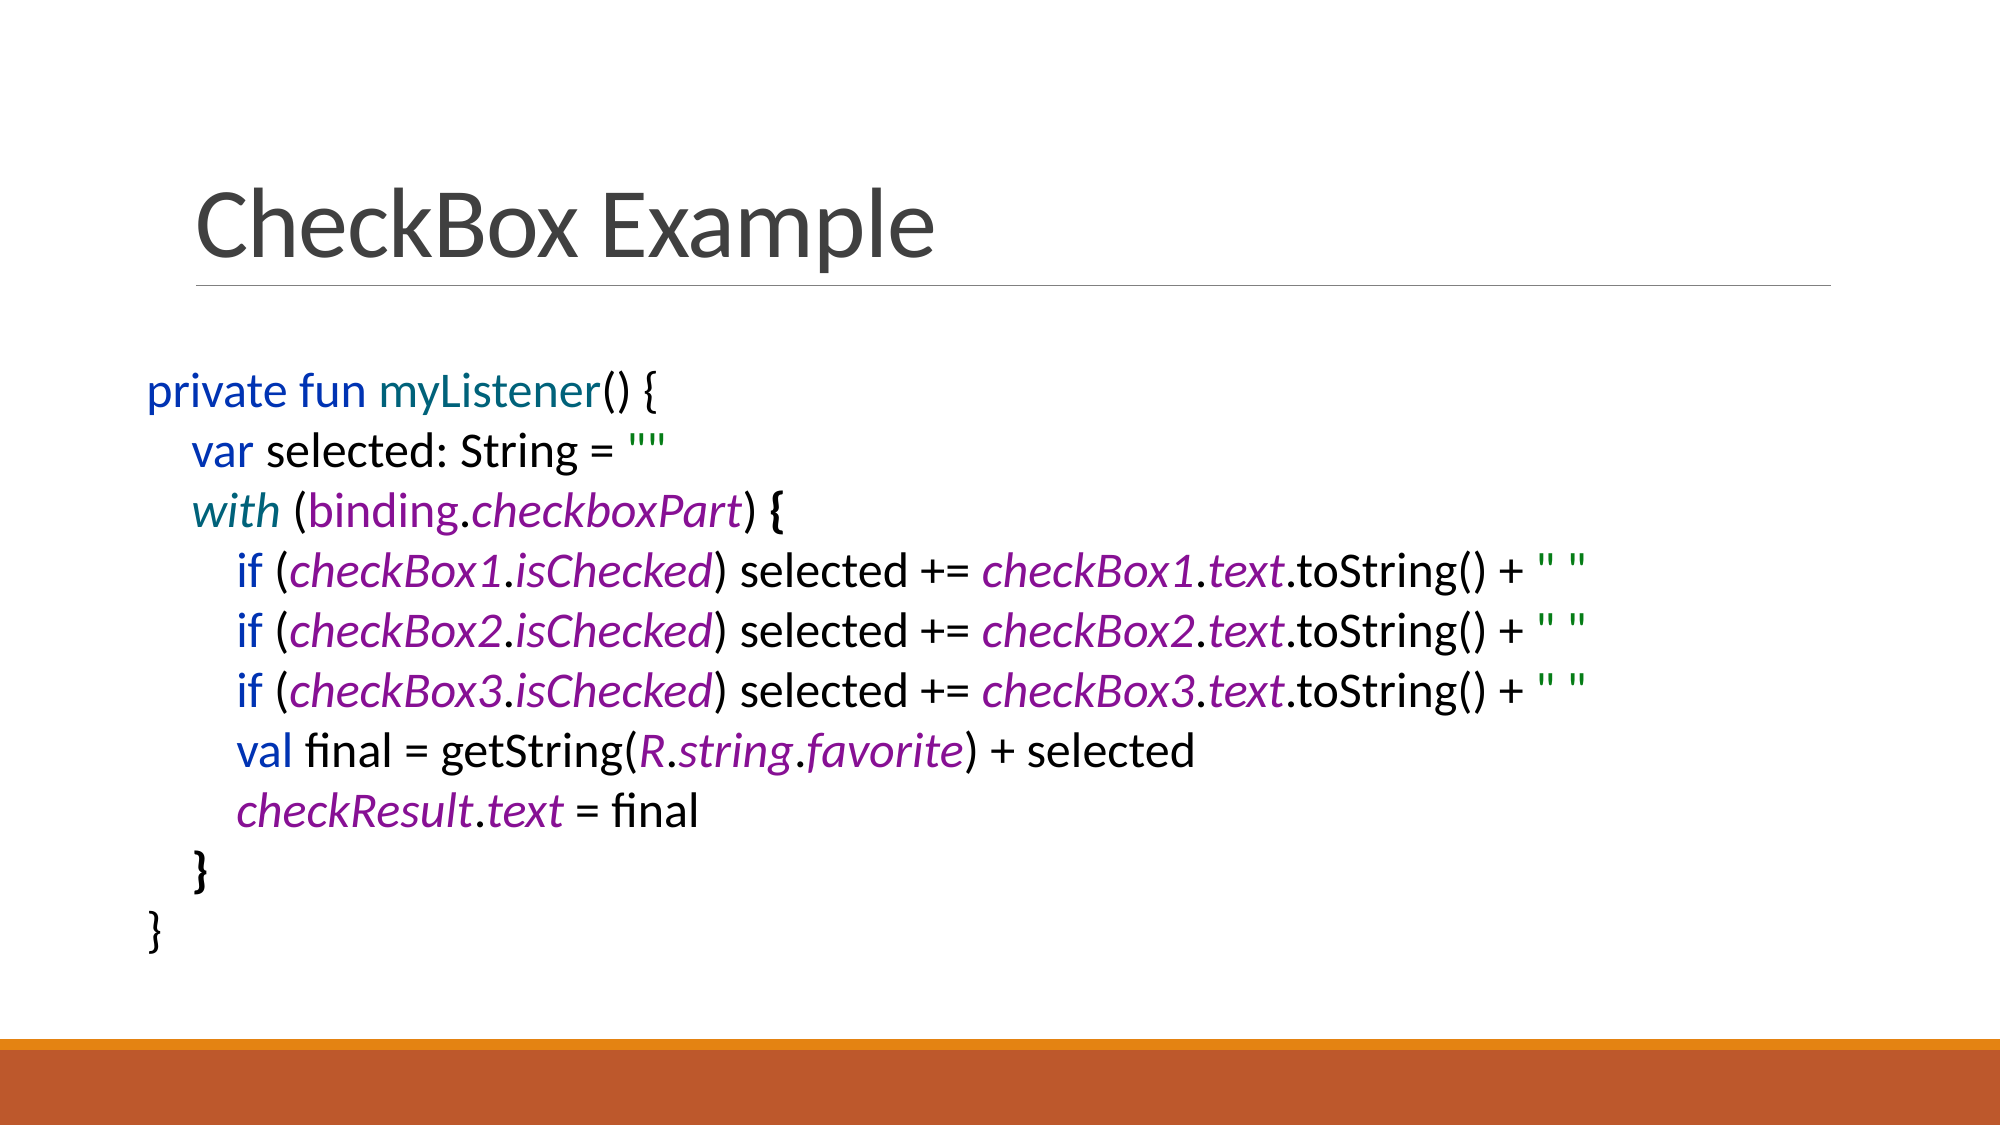

# CheckBox Example
private fun myListener() {
    var selected: String = ""
    with (binding.checkboxPart) {
        if (checkBox1.isChecked) selected += checkBox1.text.toString() + " "
        if (checkBox2.isChecked) selected += checkBox2.text.toString() + " "
        if (checkBox3.isChecked) selected += checkBox3.text.toString() + " "
        val final = getString(R.string.favorite) + selected
        checkResult.text = final
    }
}